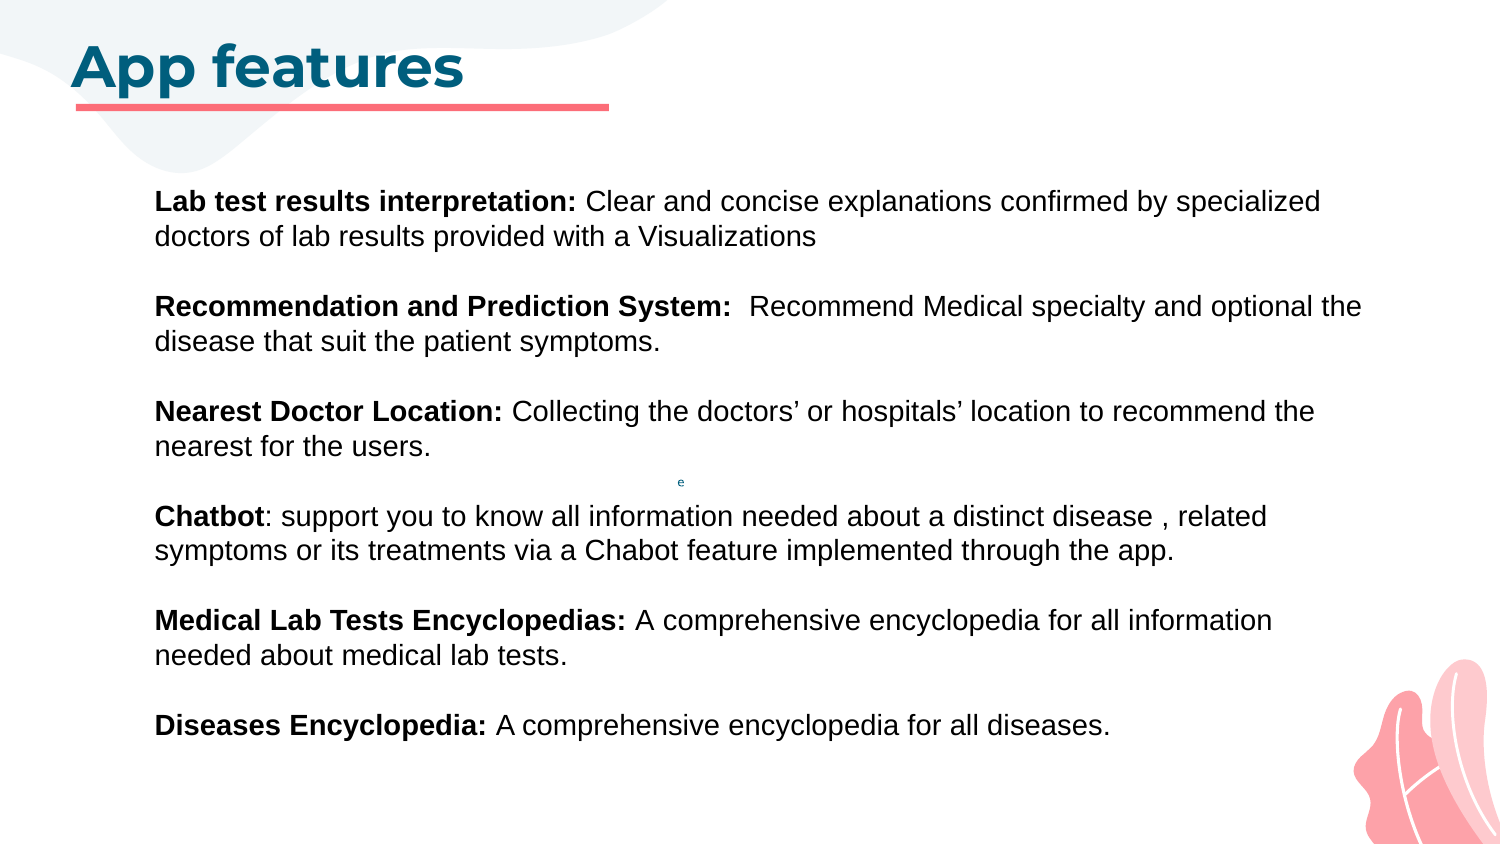

# App features

Lab test results interpretation: Clear and concise explanations confirmed by specialized doctors of lab results provided with a Visualizations

Recommendation and Prediction System:  Recommend Medical specialty and optional the disease that suit the patient symptoms.

Nearest Doctor Location: Collecting the doctors’ or hospitals’ location to recommend the nearest for the users.

Chatbot: support you to know all information needed about a distinct disease , related symptoms or its treatments via a Chabot feature implemented through the app.

Medical Lab Tests Encyclopedias: A comprehensive encyclopedia for all information needed about medical lab tests.

Diseases Encyclopedia: A comprehensive encyclopedia for all diseases.